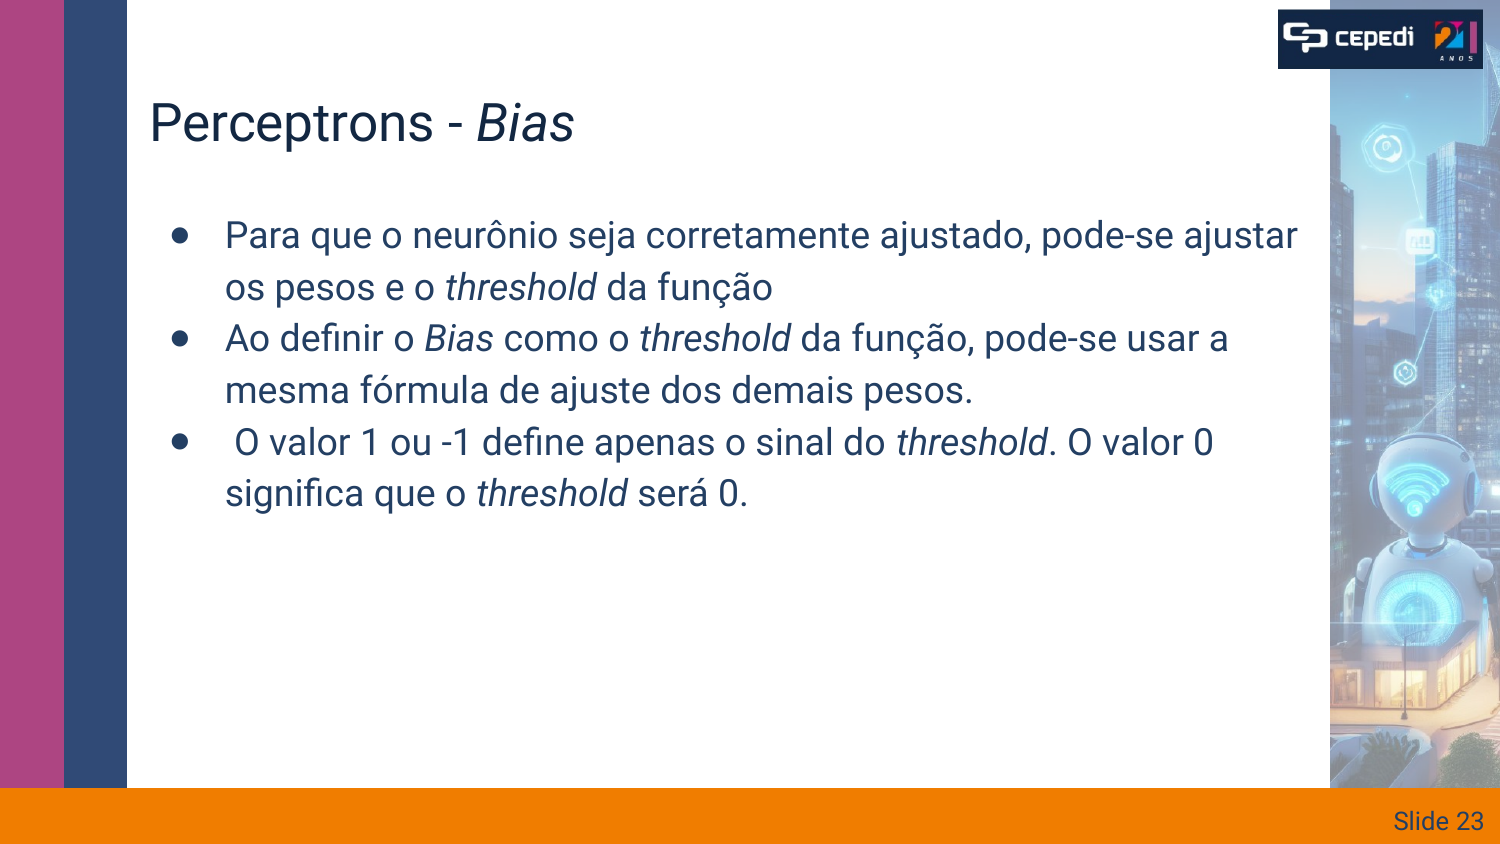

# Perceptrons - Bias
Para que o neurônio seja corretamente ajustado, pode-se ajustar os pesos e o threshold da função
Ao definir o Bias como o threshold da função, pode-se usar a mesma fórmula de ajuste dos demais pesos.
 O valor 1 ou -1 define apenas o sinal do threshold. O valor 0 significa que o threshold será 0.

Slide 23